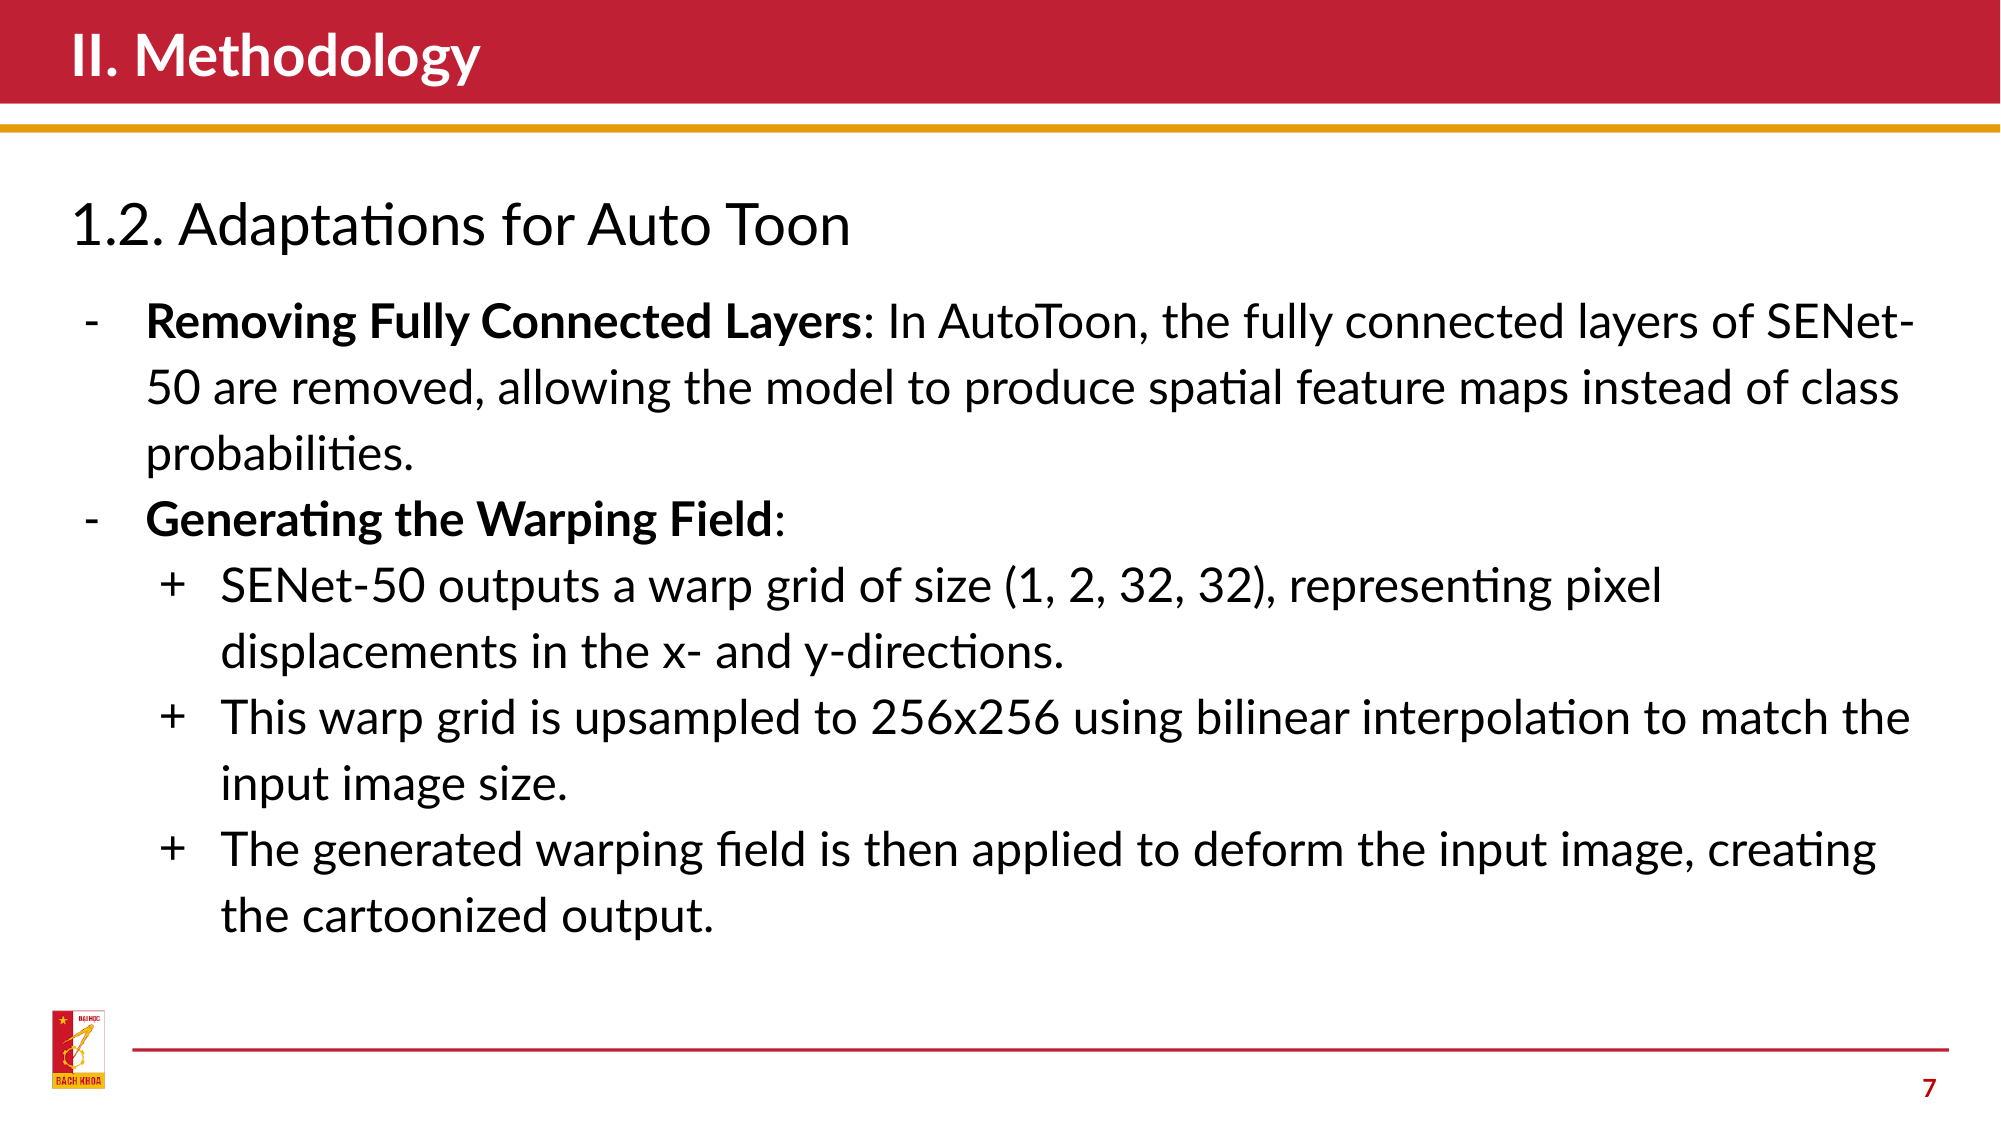

# II. Methodology
1.2. Adaptations for Auto Toon
Removing Fully Connected Layers: In AutoToon, the fully connected layers of SENet-50 are removed, allowing the model to produce spatial feature maps instead of class probabilities.
Generating the Warping Field:
SENet-50 outputs a warp grid of size (1, 2, 32, 32), representing pixel displacements in the x- and y-directions.
This warp grid is upsampled to 256x256 using bilinear interpolation to match the input image size.
The generated warping field is then applied to deform the input image, creating the cartoonized output.

7